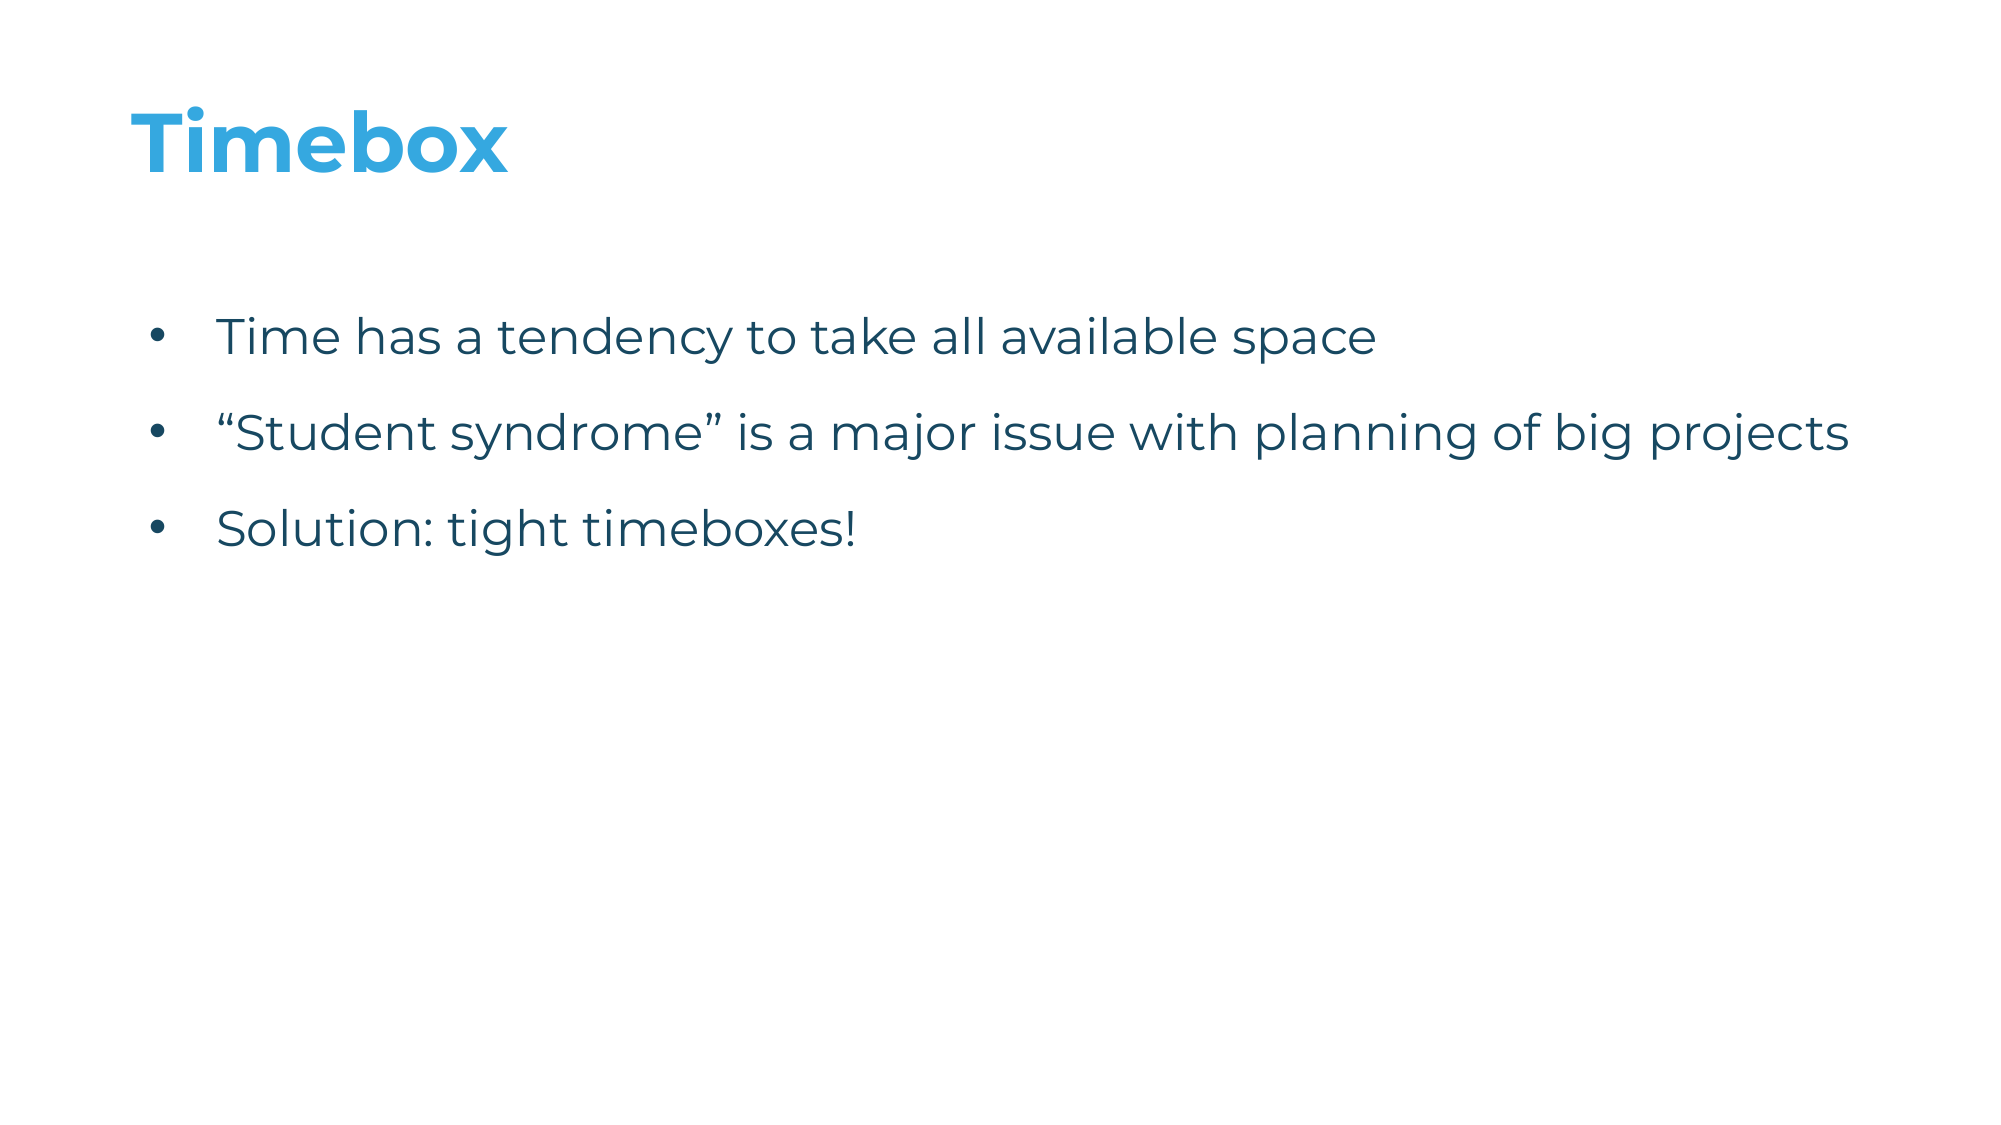

# Timebox
Time has a tendency to take all available space
“Student syndrome” is a major issue with planning of big projects
Solution: tight timeboxes!